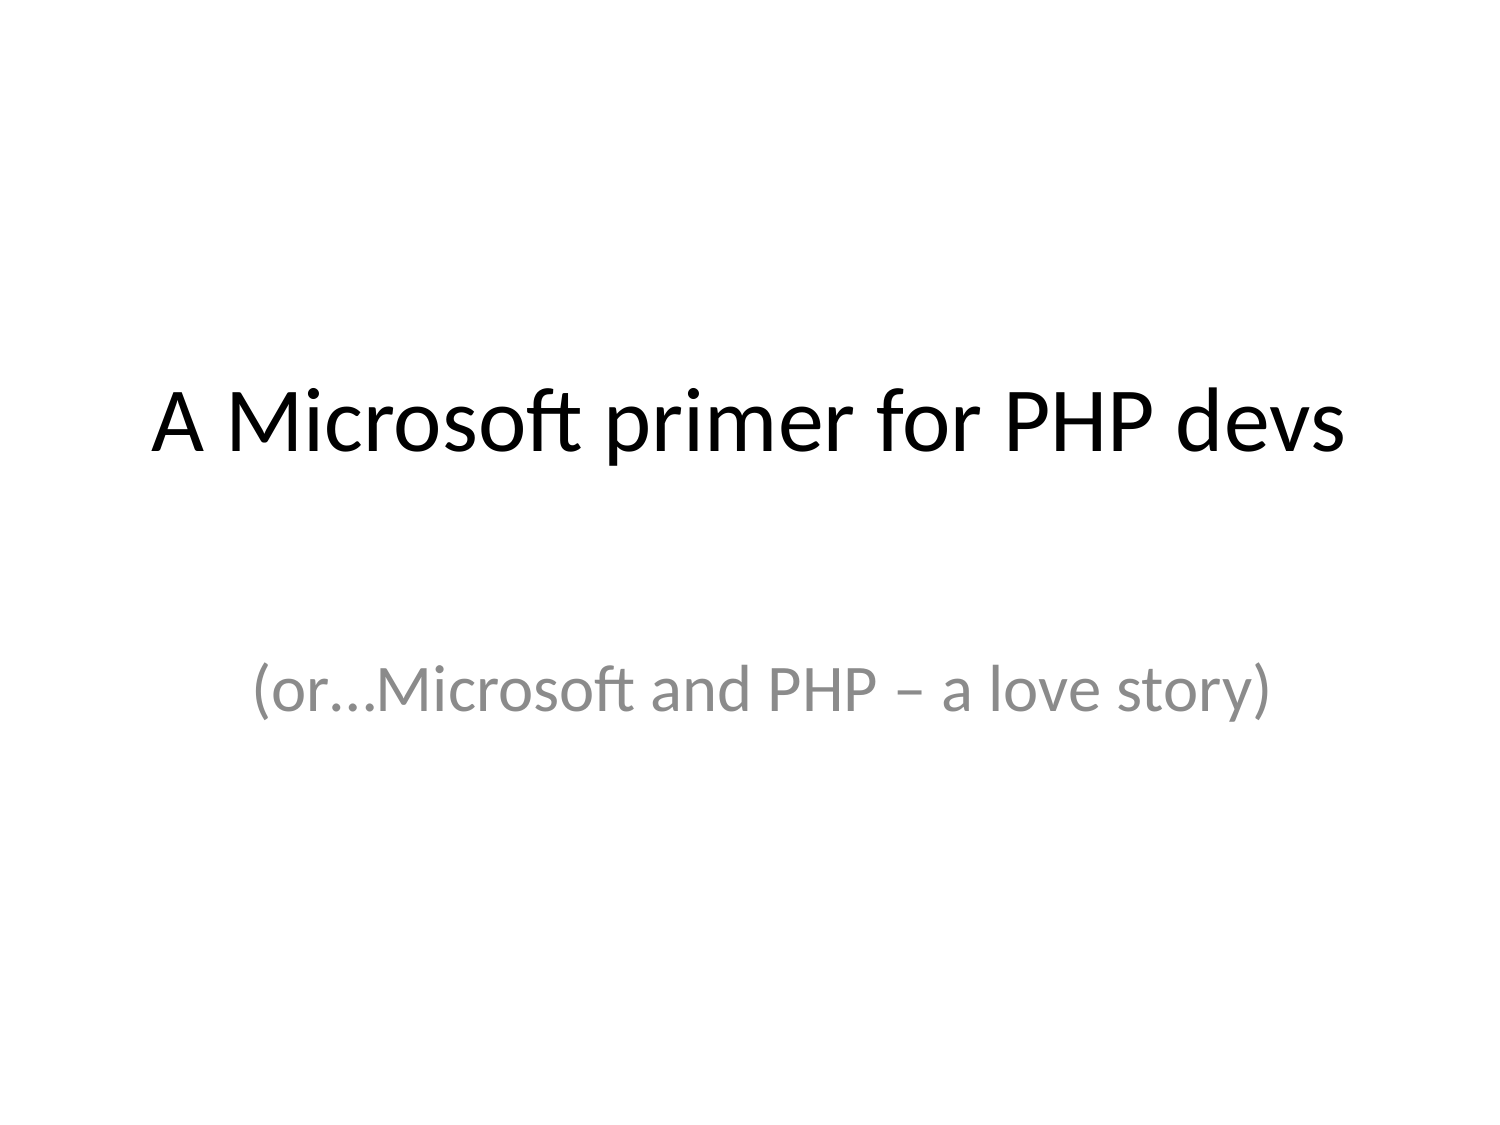

# A Microsoft primer for PHP devs
(or…Microsoft and PHP – a love story)